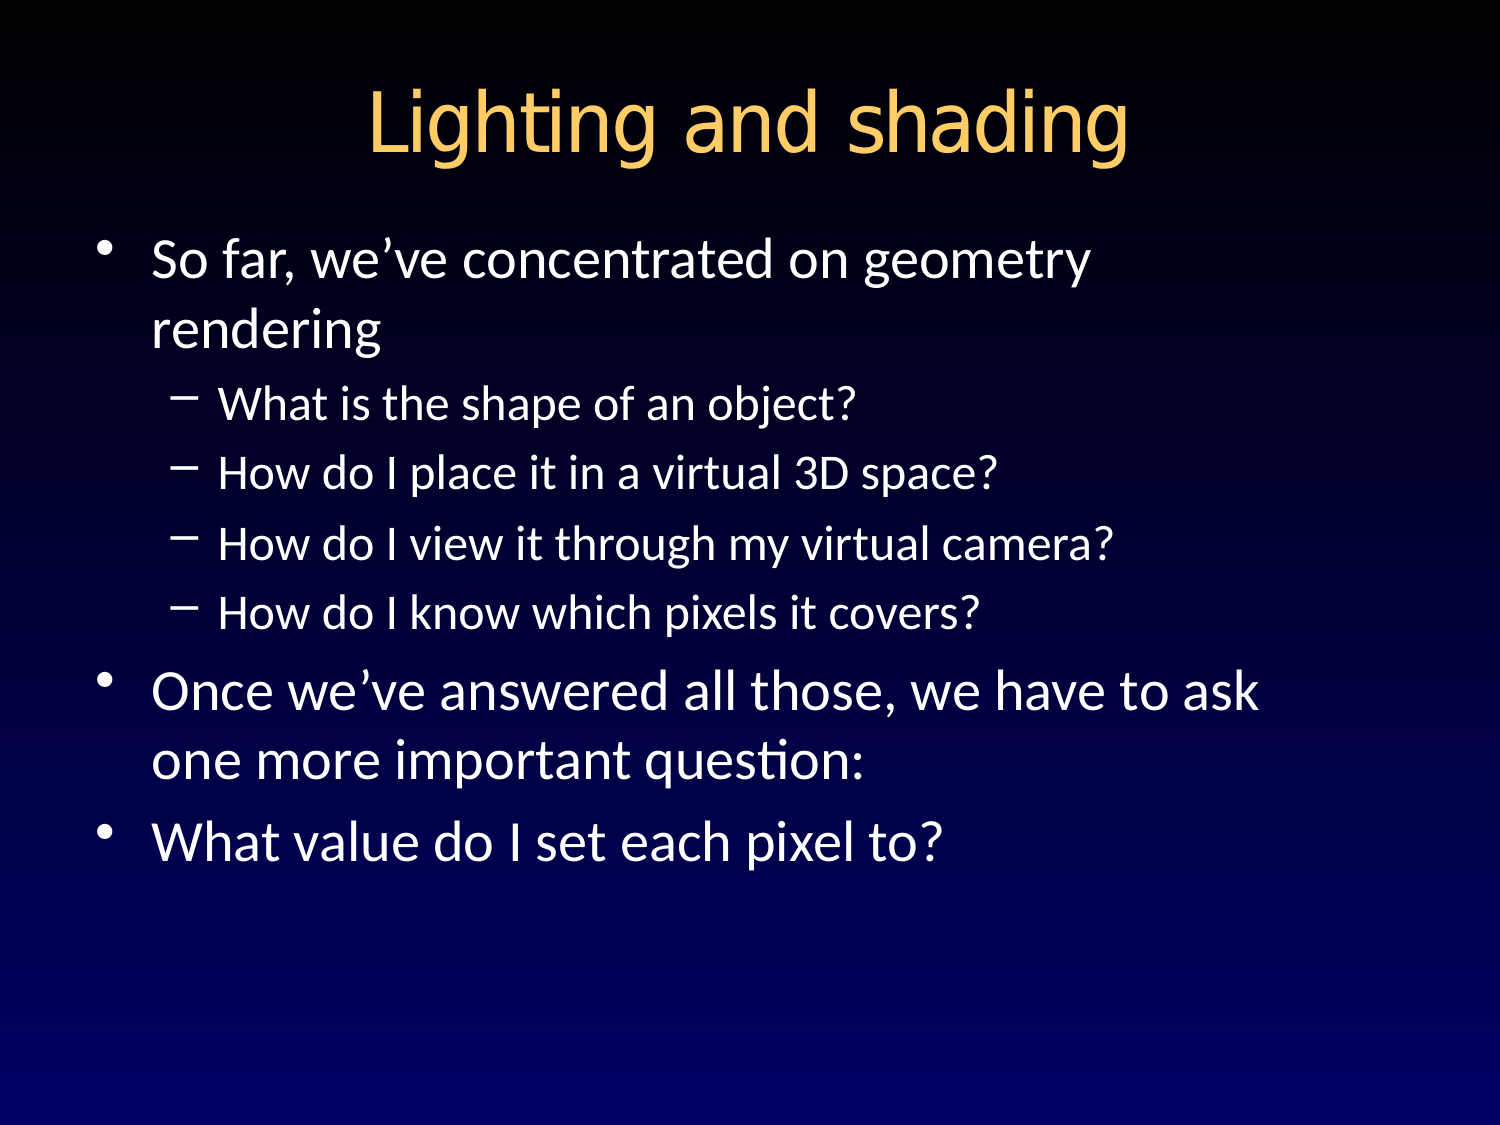

Lighting and shading
So far, we’ve concentrated on geometry rendering
What is the shape of an object?
How do I place it in a virtual 3D space?
How do I view it through my virtual camera?
How do I know which pixels it covers?
Once we’ve answered all those, we have to ask one more important question:
What value do I set each pixel to?